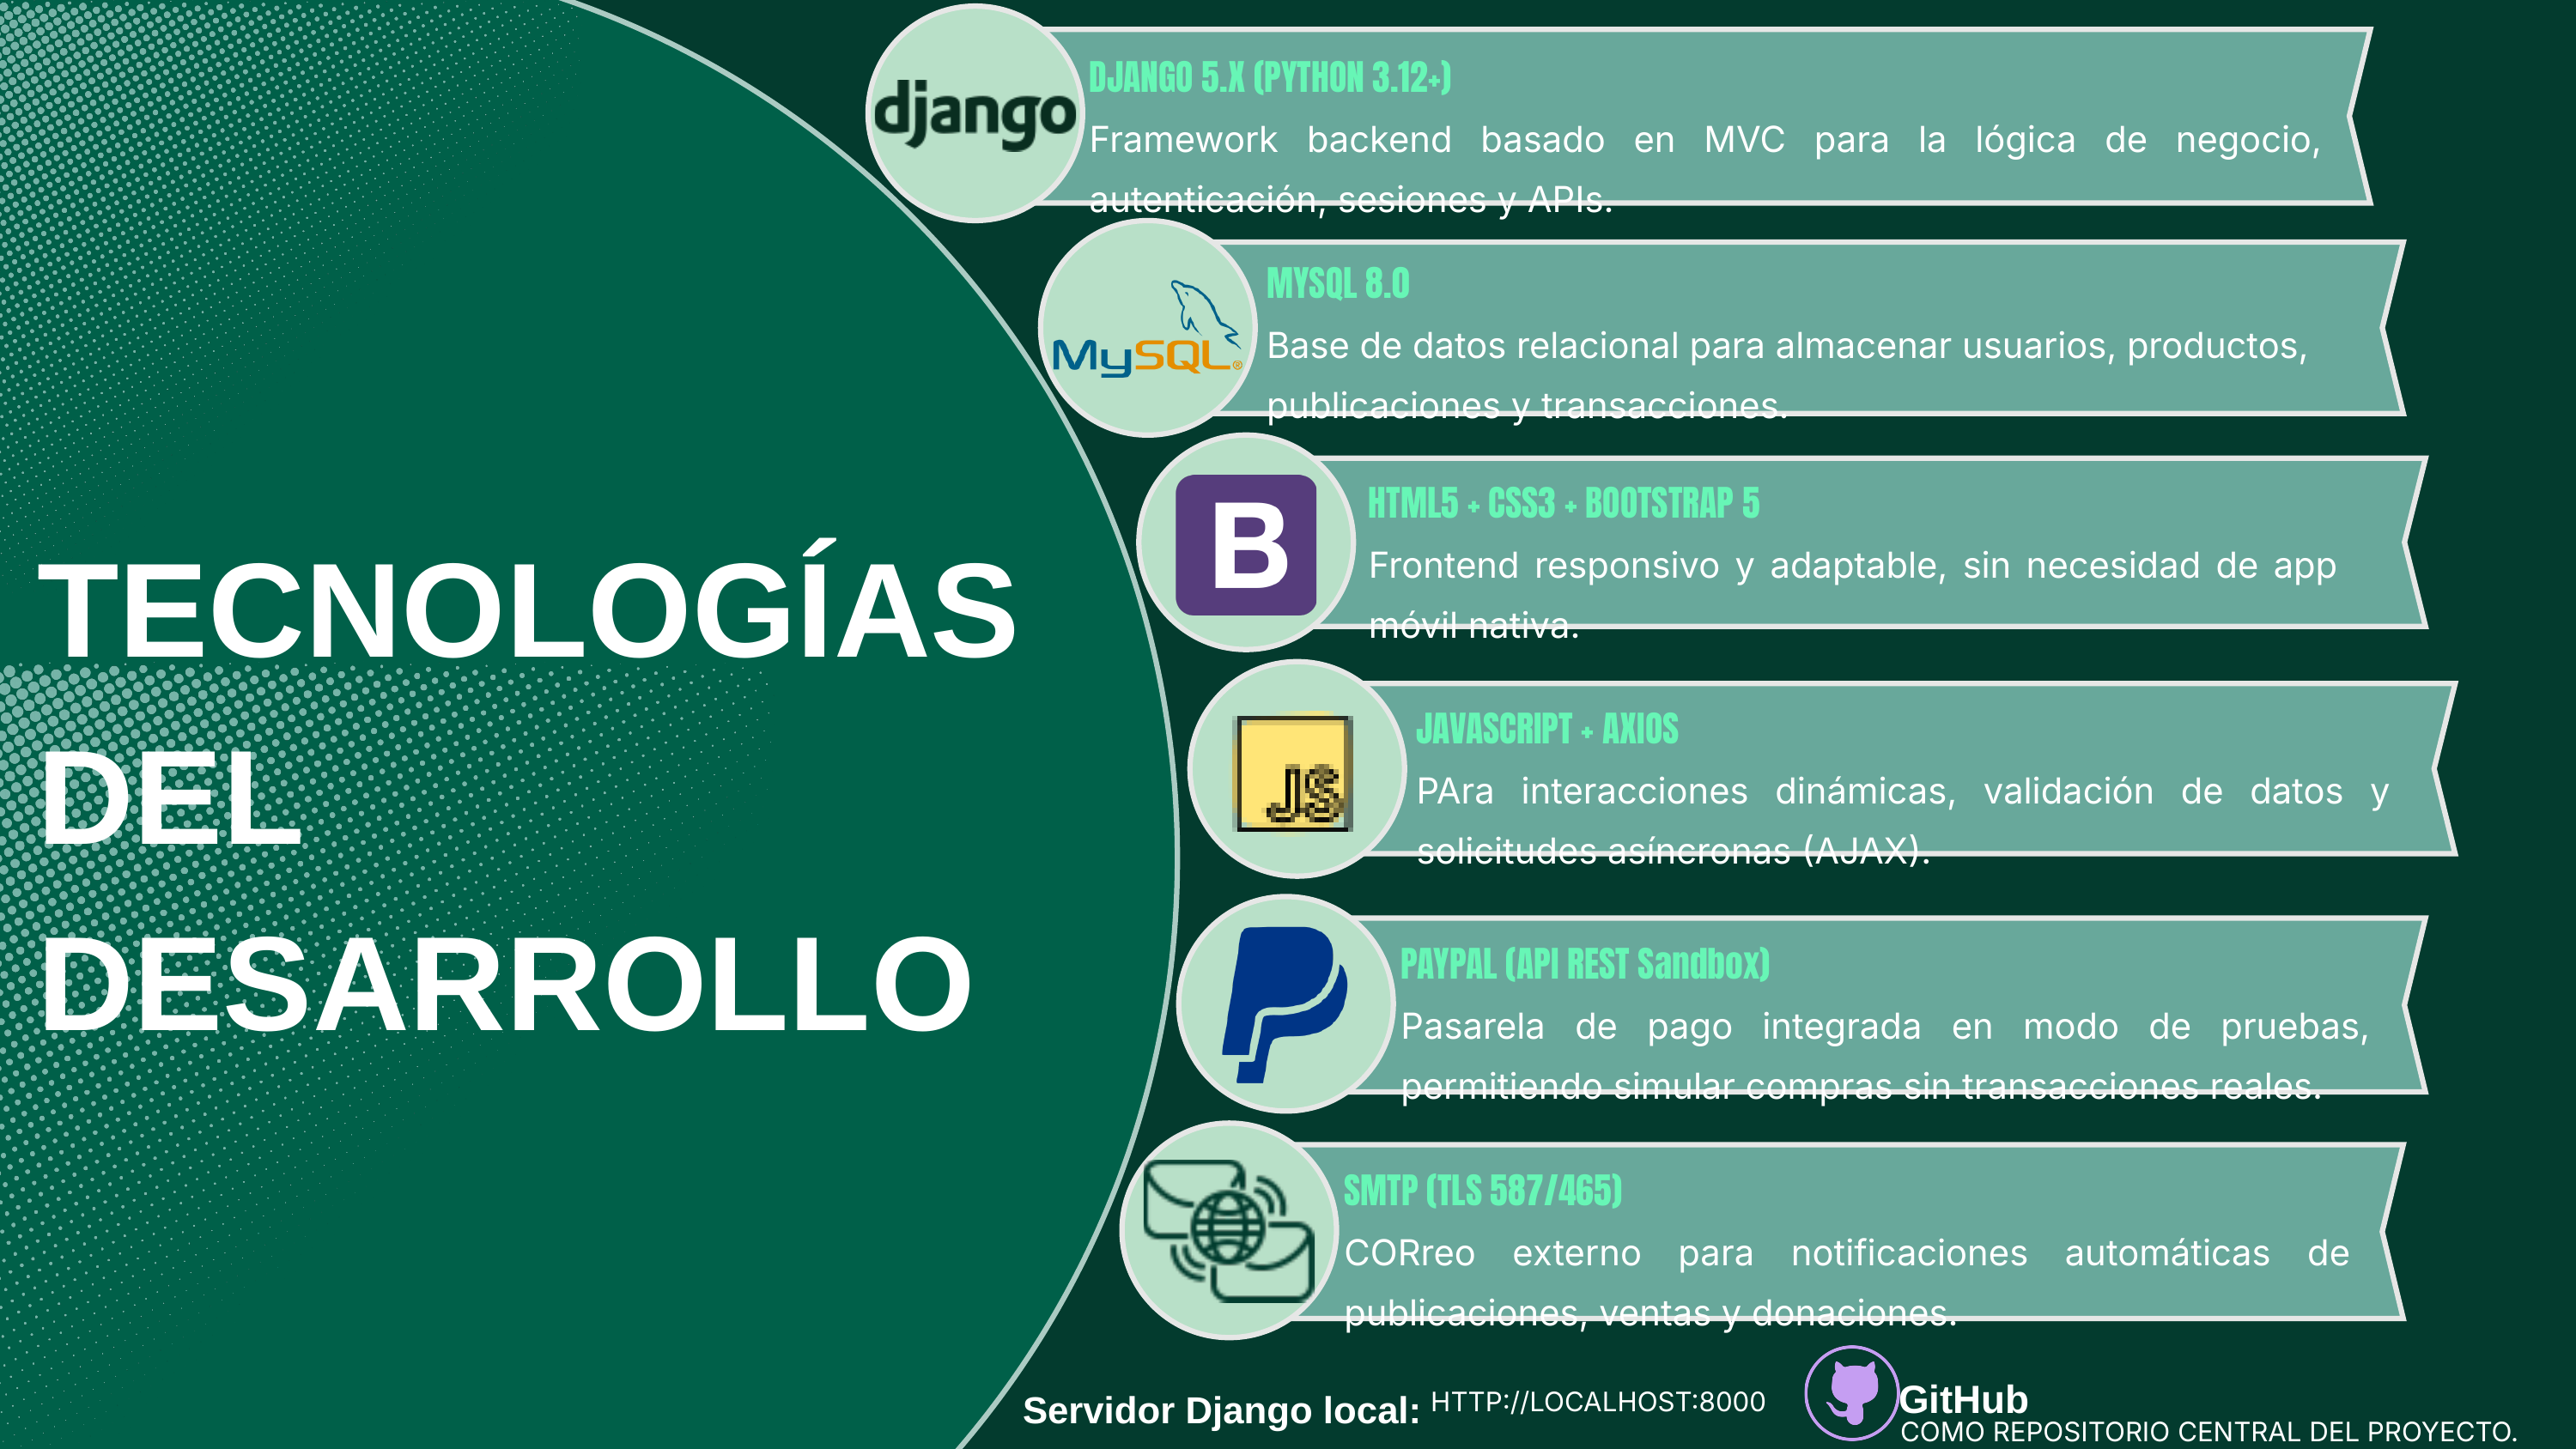

DJANGO 5.X (PYTHON 3.12+)
Framework backend basado en MVC para la lógica de negocio, autenticación, sesiones y APIs.

MYSQL 8.0
Base de datos relacional para almacenar usuarios, productos, publicaciones y transacciones.

HTML5 + CSS3 + BOOTSTRAP 5
Frontend responsivo y adaptable, sin necesidad de app móvil nativa.

TECNOLOGÍAS DEL
DESARROLLO

JAVASCRIPT + AXIOS
PAra interacciones dinámicas, validación de datos y solicitudes asíncronas (AJAX).

PAYPAL (API REST Sandbox)
Pasarela de pago integrada en modo de pruebas, permitiendo simular compras sin transacciones reales.

SMTP (TLS 587/465)
CORreo externo para notificaciones automáticas de publicaciones, ventas y donaciones.

GitHub
Servidor Django local:
HTTP://LOCALHOST:8000
COMO REPOSITORIO CENTRAL DEL PROYECTO.